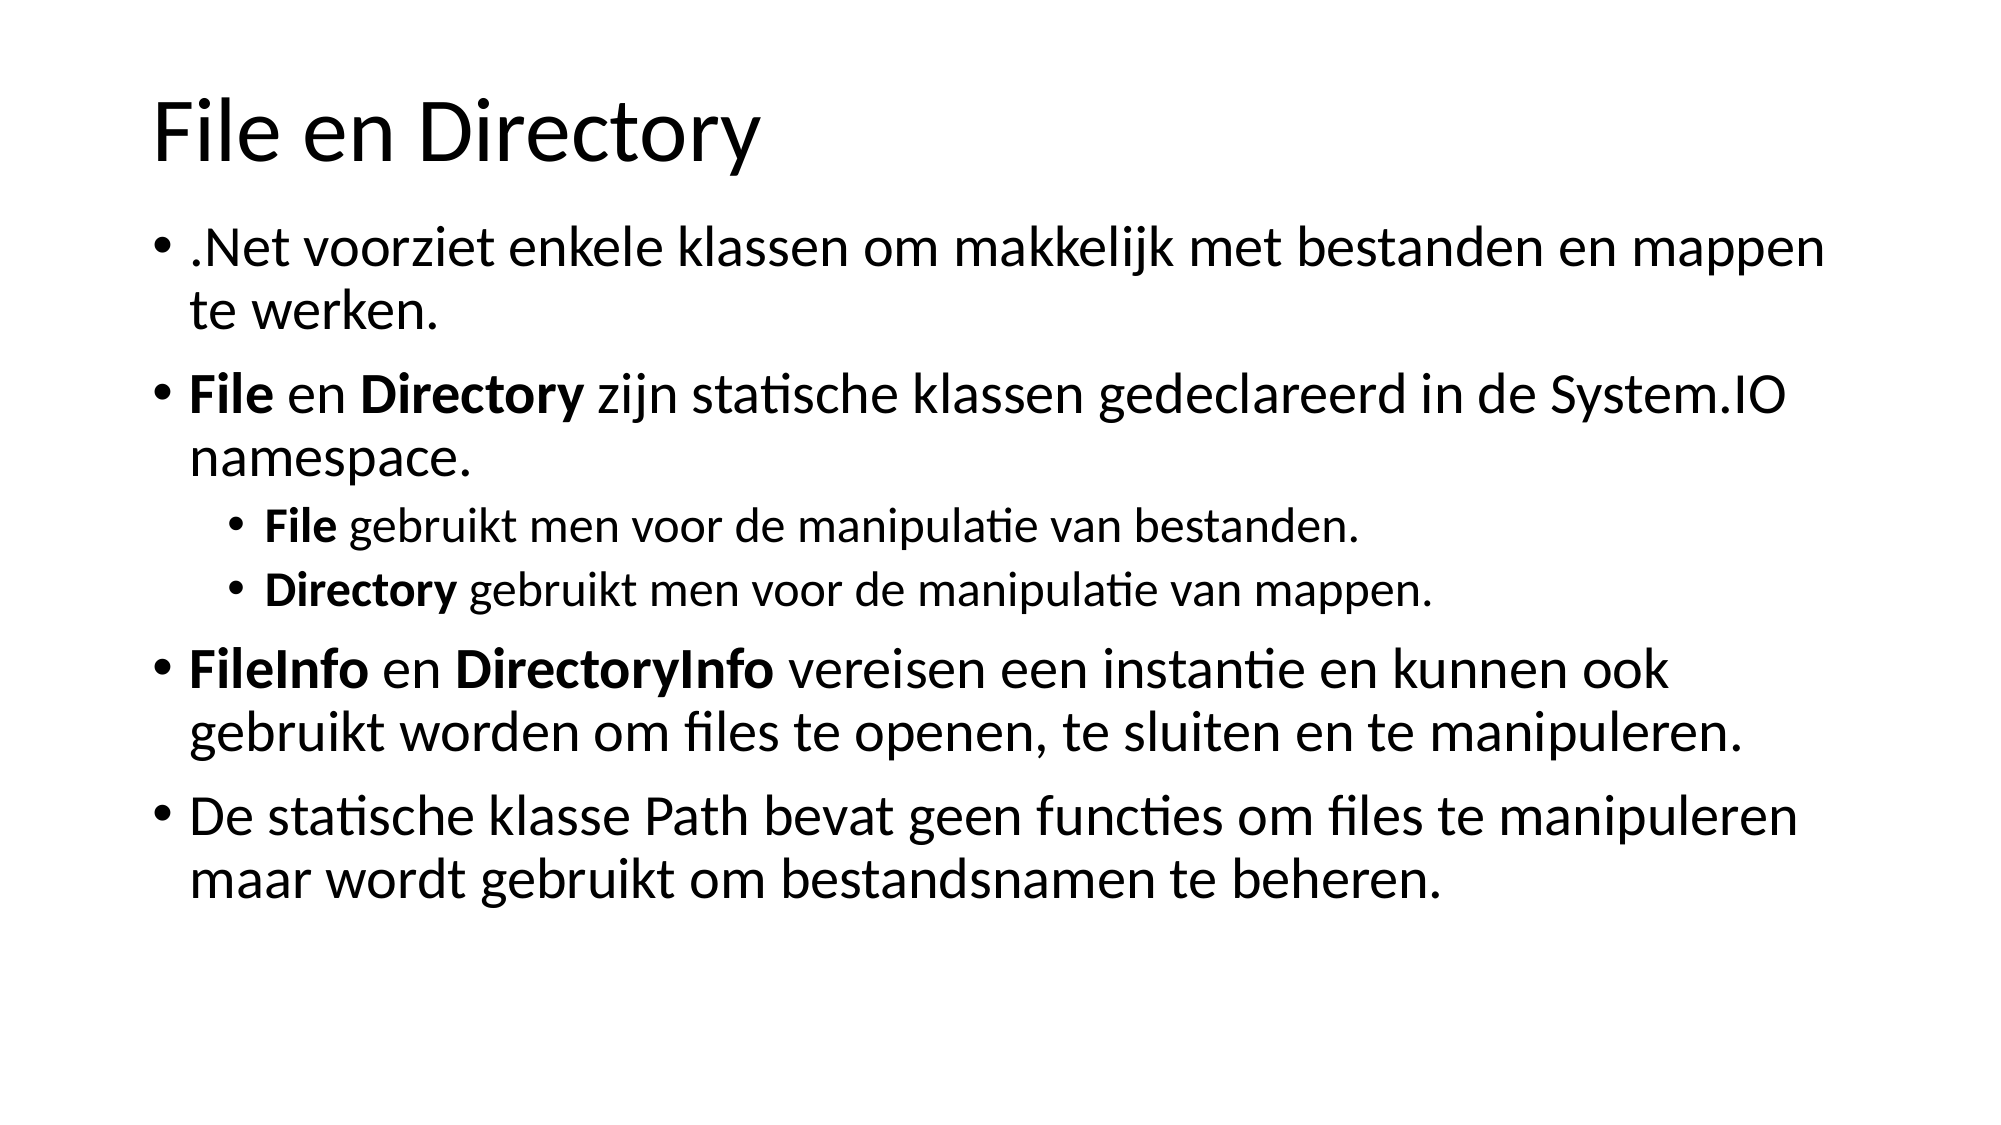

# File en Directory
.Net voorziet enkele klassen om makkelijk met bestanden en mappen te werken.
File en Directory zijn statische klassen gedeclareerd in de System.IO namespace.
File gebruikt men voor de manipulatie van bestanden.
Directory gebruikt men voor de manipulatie van mappen.
FileInfo en DirectoryInfo vereisen een instantie en kunnen ook gebruikt worden om files te openen, te sluiten en te manipuleren.
De statische klasse Path bevat geen functies om files te manipuleren maar wordt gebruikt om bestandsnamen te beheren.